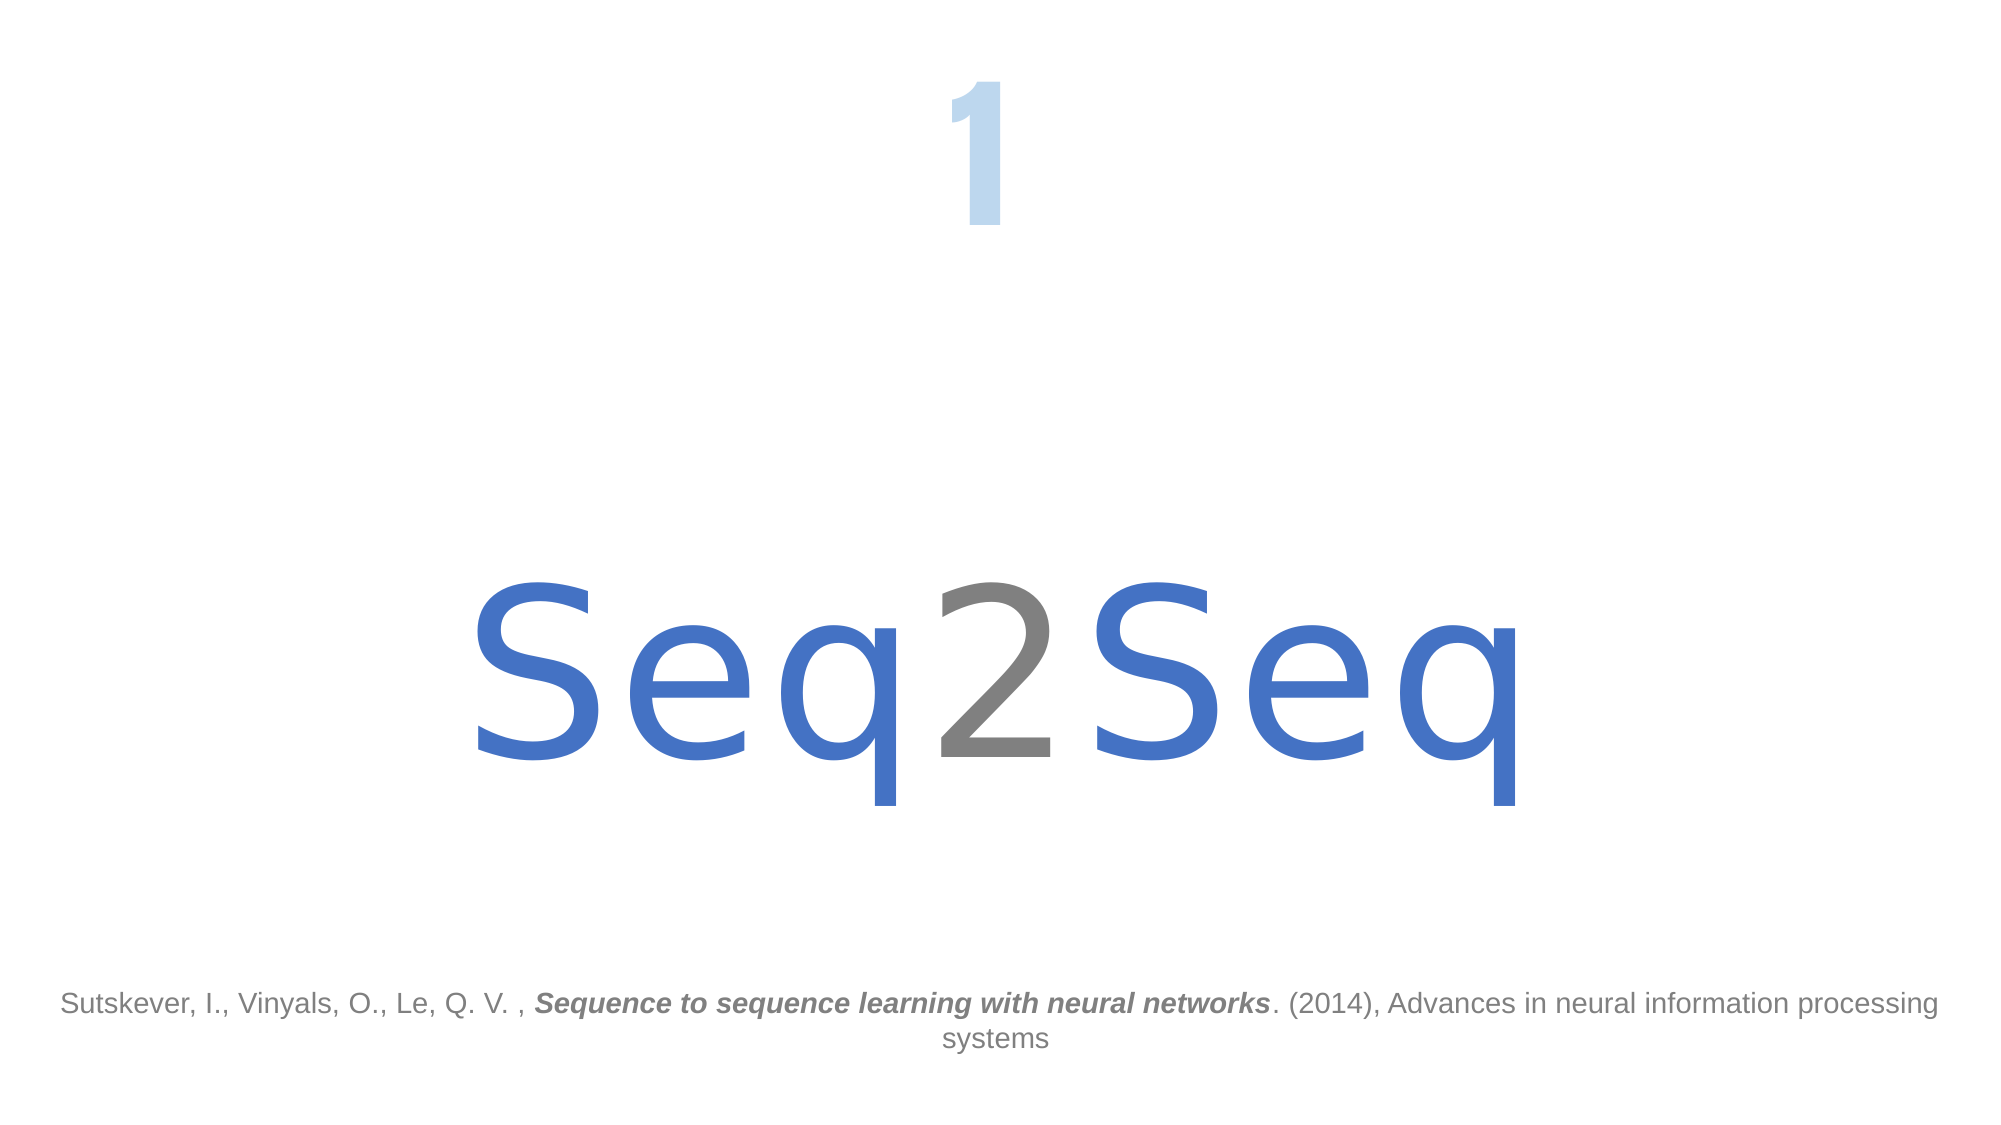

1
# Seq2Seq
Sutskever, I., Vinyals, O., Le, Q. V. , Sequence to sequence learning with neural networks. (2014), Advances in neural information processing systems